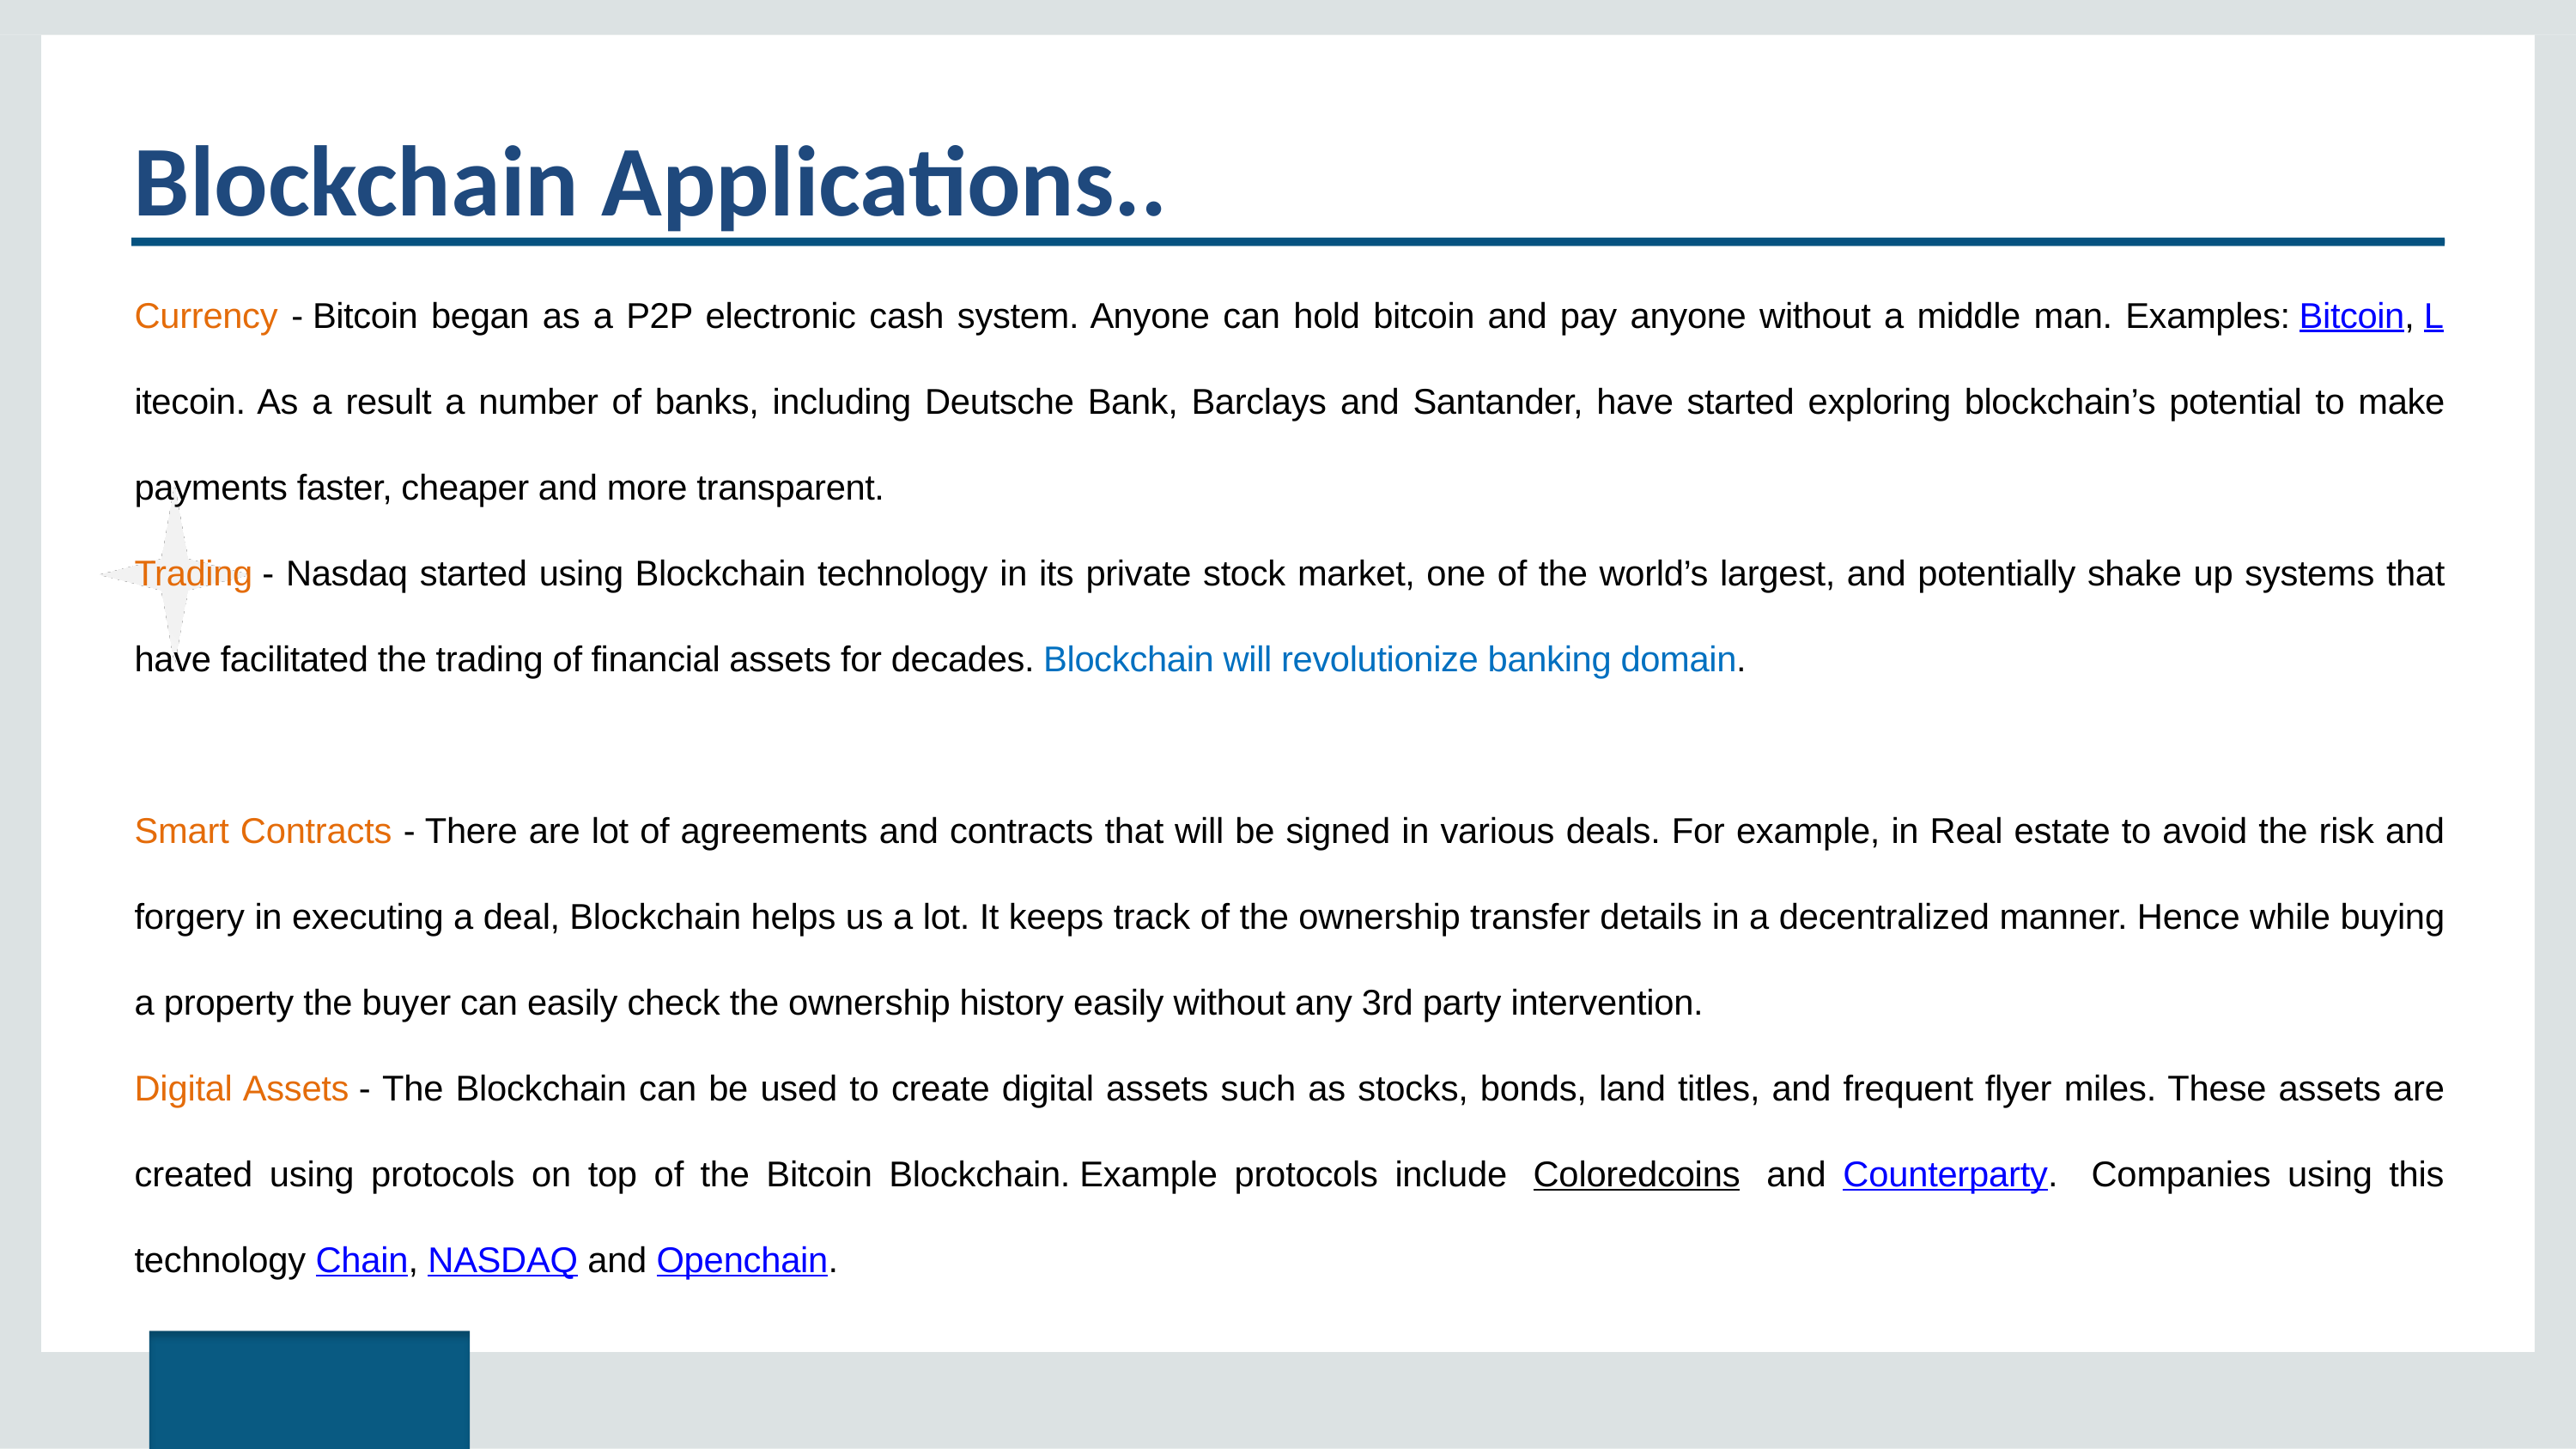

# Blockchain Applications..

Currency - Bitcoin began as a P2P electronic cash system. Anyone can hold bitcoin and pay anyone without a middle man. Examples: Bitcoin, Litecoin. As a result a number of banks, including Deutsche Bank, Barclays and Santander, have started exploring blockchain’s potential to make payments faster, cheaper and more transparent.
Trading - Nasdaq started using Blockchain technology in its private stock market, one of the world’s largest, and potentially shake up systems that have facilitated the trading of financial assets for decades. Blockchain will revolutionize banking domain.

Smart Contracts - There are lot of agreements and contracts that will be signed in various deals. For example, in Real estate to avoid the risk and forgery in executing a deal, Blockchain helps us a lot. It keeps track of the ownership transfer details in a decentralized manner. Hence while buying a property the buyer can easily check the ownership history easily without any 3rd party intervention.
Digital Assets - The Blockchain can be used to create digital assets such as stocks, bonds, land titles, and frequent flyer miles. These assets are created using protocols on top of the Bitcoin Blockchain. Example protocols include  Coloredcoins  and Counterparty.  Companies using this technology Chain, NASDAQ and Openchain.